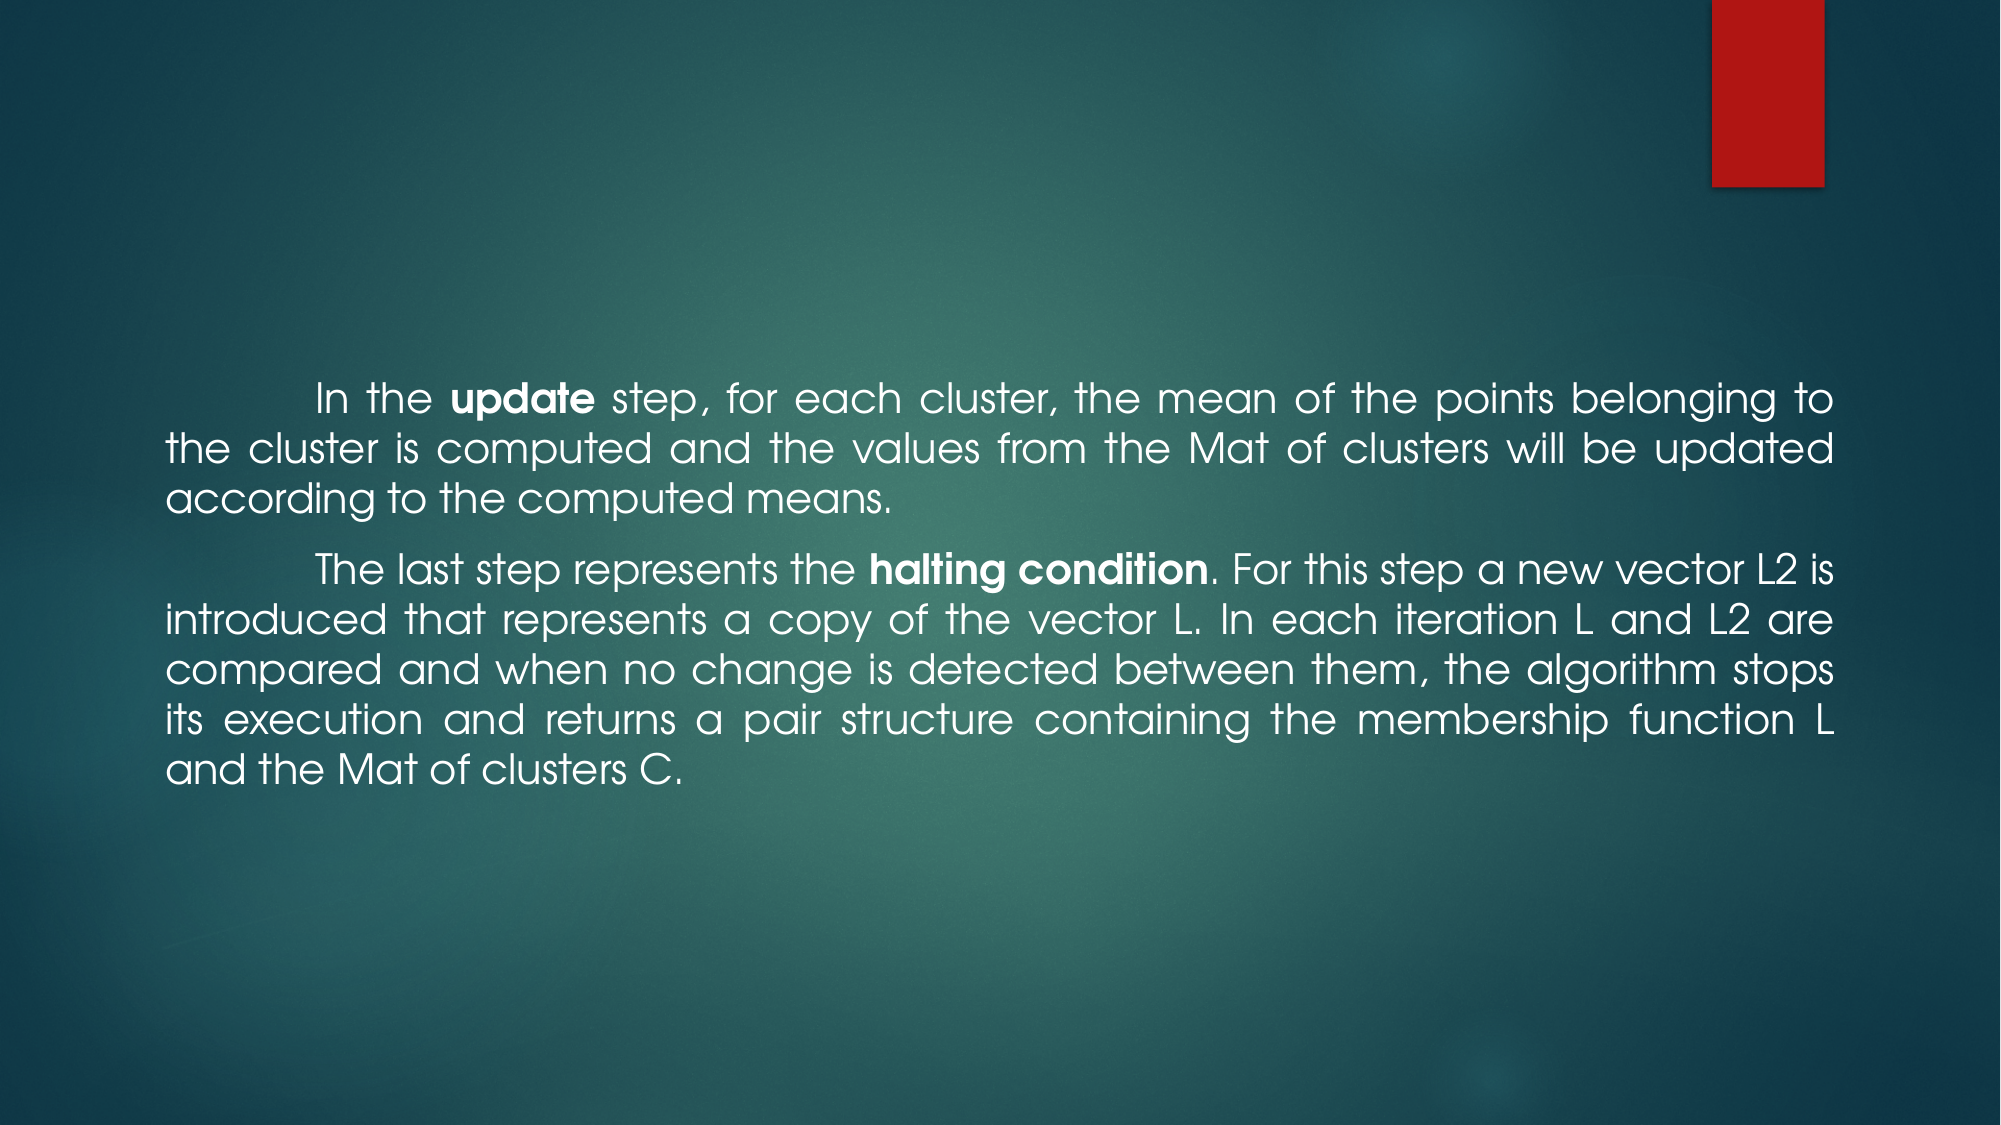

In the update step, for each cluster, the mean of the points belonging to the cluster is computed and the values from the Mat of clusters will be updated according to the computed means.
	The last step represents the halting condition. For this step a new vector L2 is introduced that represents a copy of the vector L. In each iteration L and L2 are compared and when no change is detected between them, the algorithm stops its execution and returns a pair structure containing the membership function L and the Mat of clusters C.